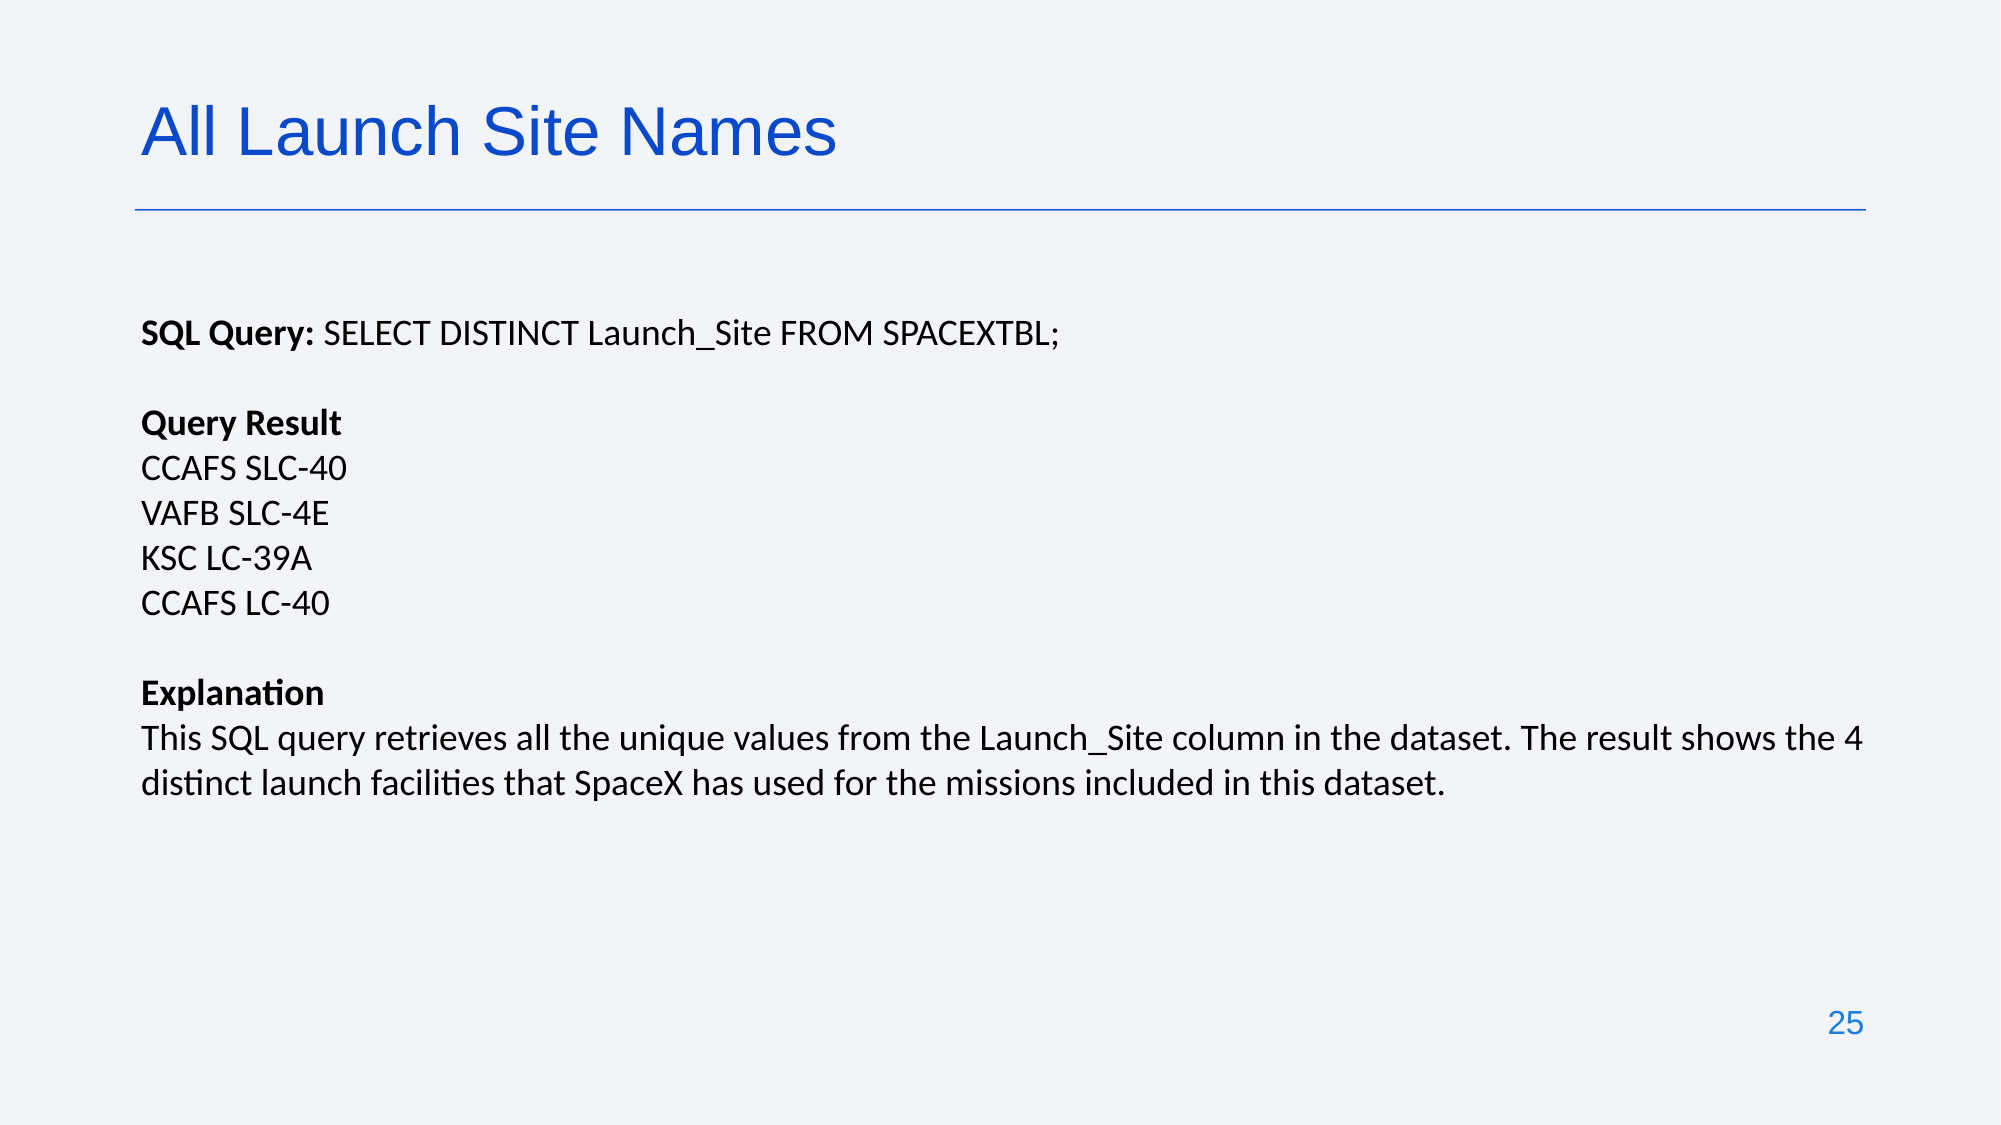

All Launch Site Names
SQL Query: SELECT DISTINCT Launch_Site FROM SPACEXTBL;

Query Result
CCAFS SLC-40
VAFB SLC-4E
KSC LC-39A
CCAFS LC-40

Explanation
This SQL query retrieves all the unique values from the Launch_Site column in the dataset. The result shows the 4 distinct launch facilities that SpaceX has used for the missions included in this dataset.

25